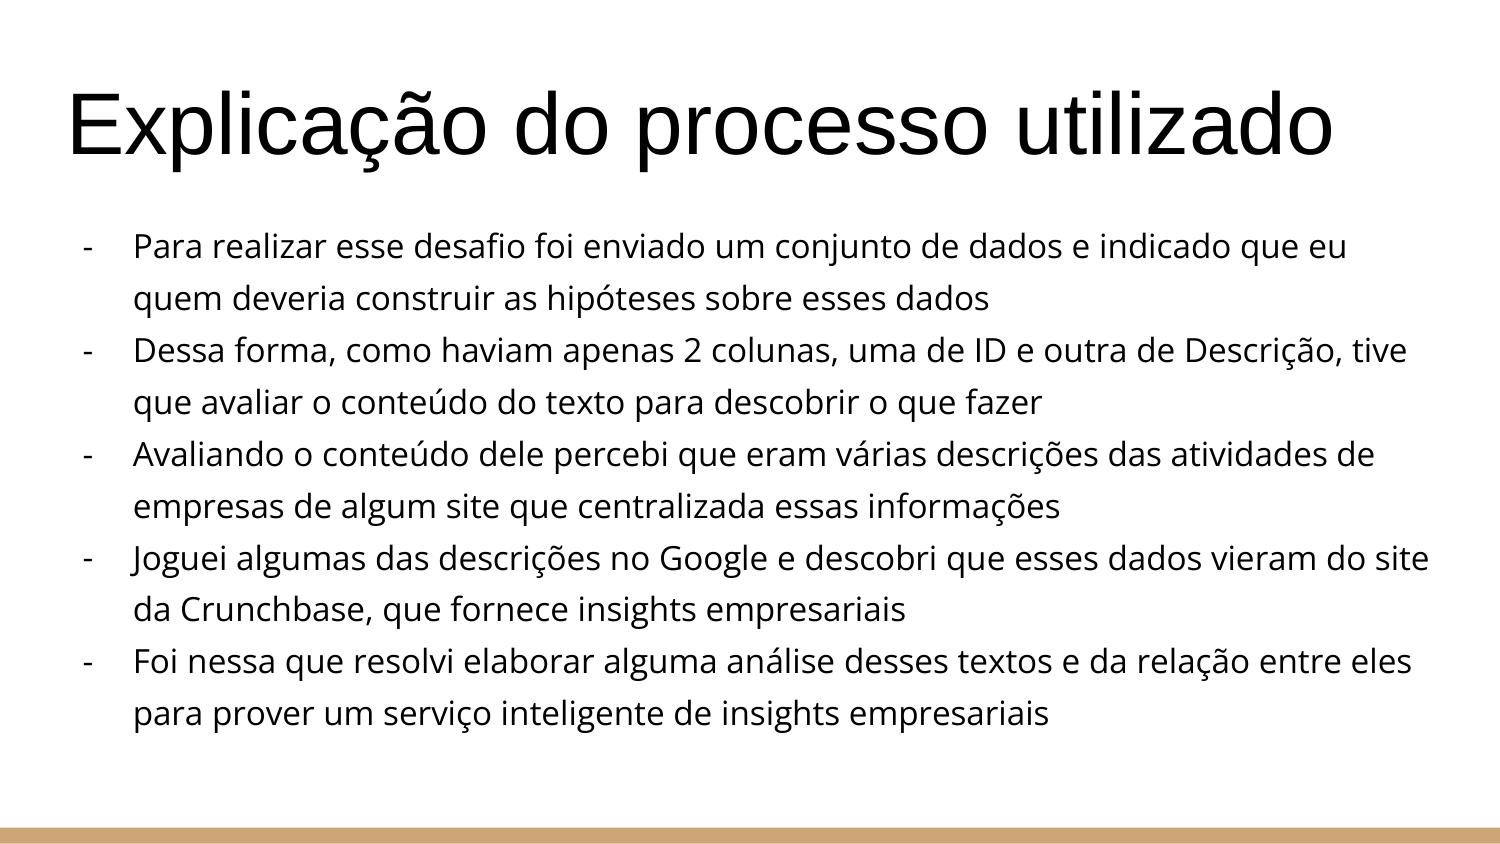

# Explicação do processo utilizado
Para realizar esse desafio foi enviado um conjunto de dados e indicado que eu quem deveria construir as hipóteses sobre esses dados
Dessa forma, como haviam apenas 2 colunas, uma de ID e outra de Descrição, tive que avaliar o conteúdo do texto para descobrir o que fazer
Avaliando o conteúdo dele percebi que eram várias descrições das atividades de empresas de algum site que centralizada essas informações
Joguei algumas das descrições no Google e descobri que esses dados vieram do site da Crunchbase, que fornece insights empresariais
Foi nessa que resolvi elaborar alguma análise desses textos e da relação entre eles para prover um serviço inteligente de insights empresariais